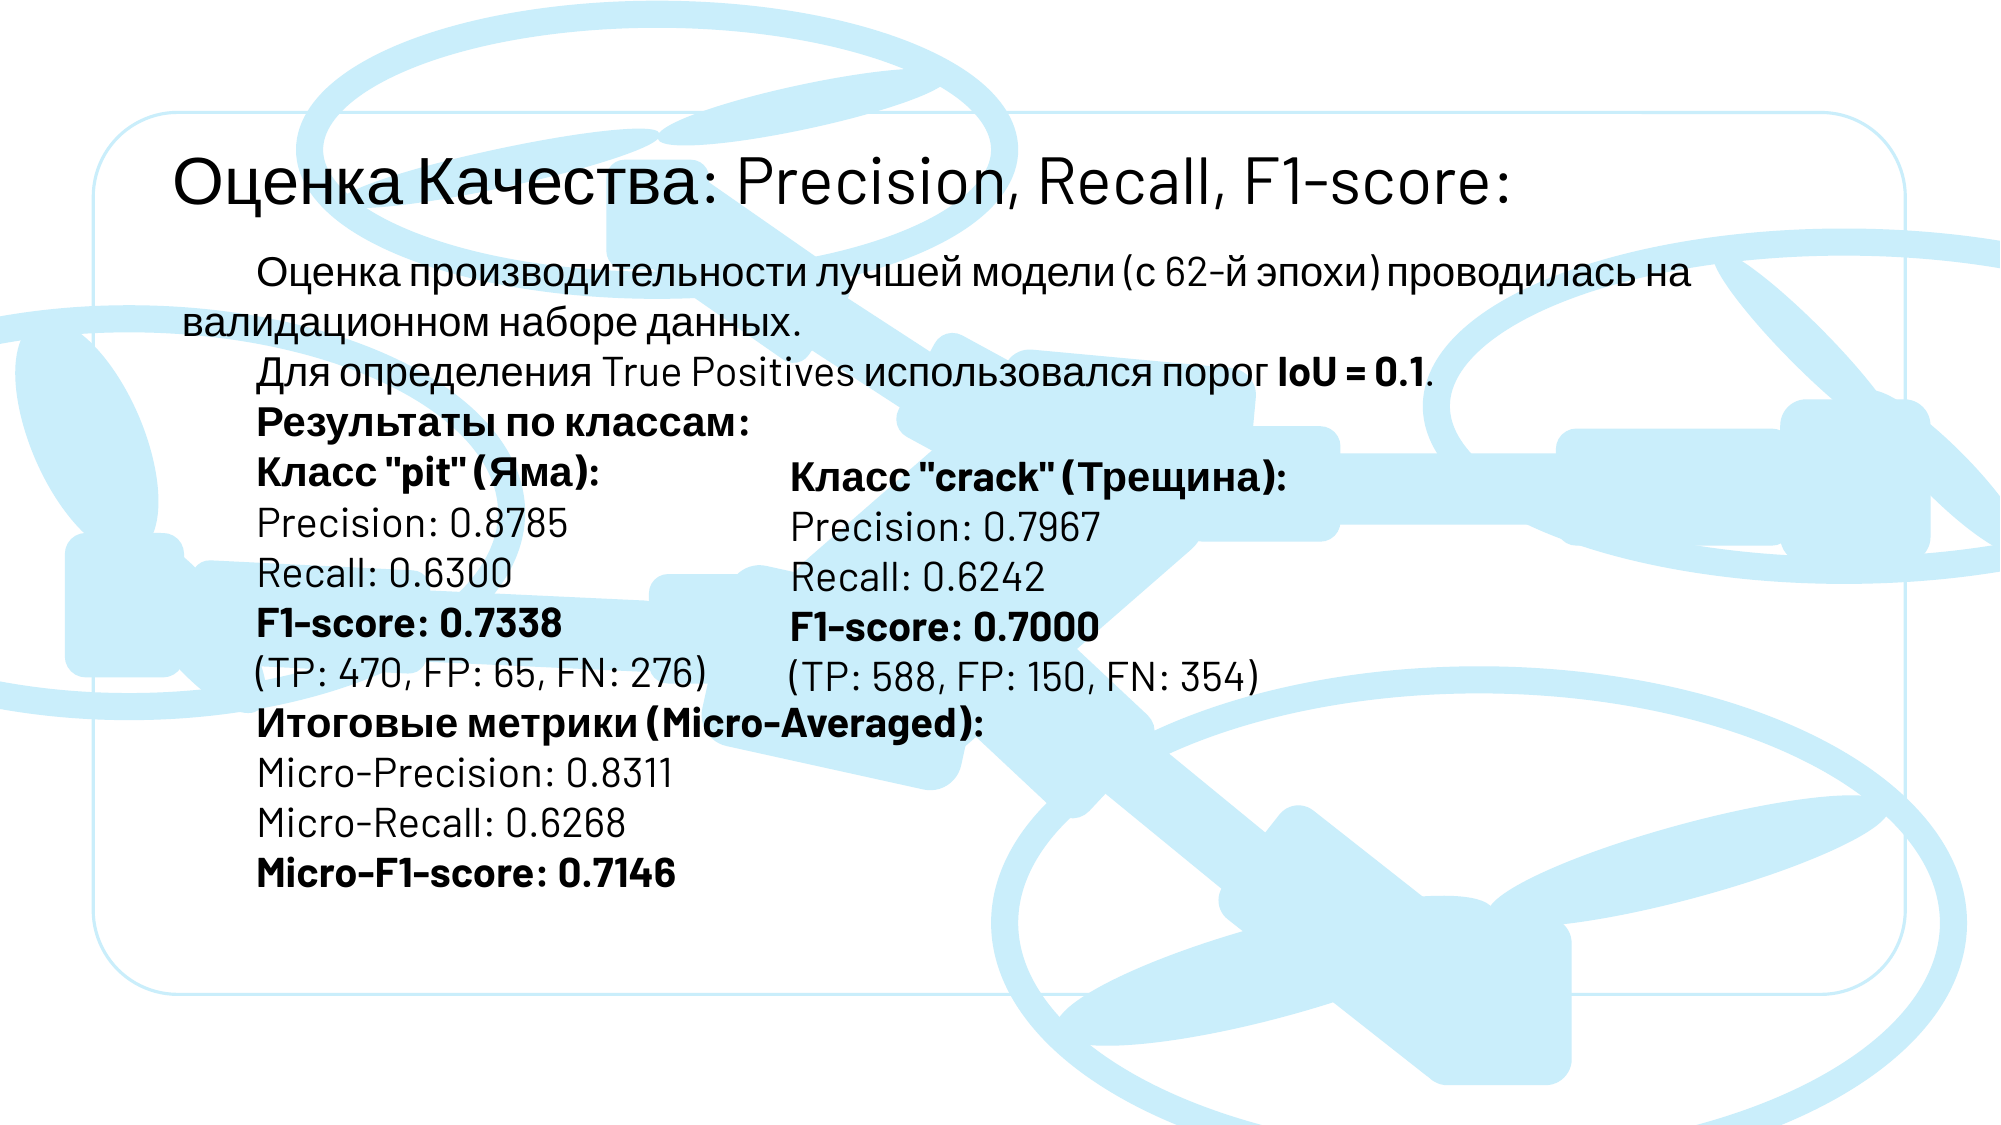

Оценка Качества: Precision, Recall, F1-score:
Оценка производительности лучшей модели (с 62-й эпохи) проводилась на валидационном наборе данных.
Для определения True Positives использовался порог IoU = 0.1.
Результаты по классам:
Класс "pit" (Яма):
Precision: 0.8785
Recall: 0.6300
F1-score: 0.7338
(TP: 470, FP: 65, FN: 276)
Итоговые метрики (Micro-Averaged):
Micro-Precision: 0.8311
Micro-Recall: 0.6268
Micro-F1-score: 0.7146
Класс "crack" (Трещина):
Precision: 0.7967
Recall: 0.6242
F1-score: 0.7000
(TP: 588, FP: 150, FN: 354)